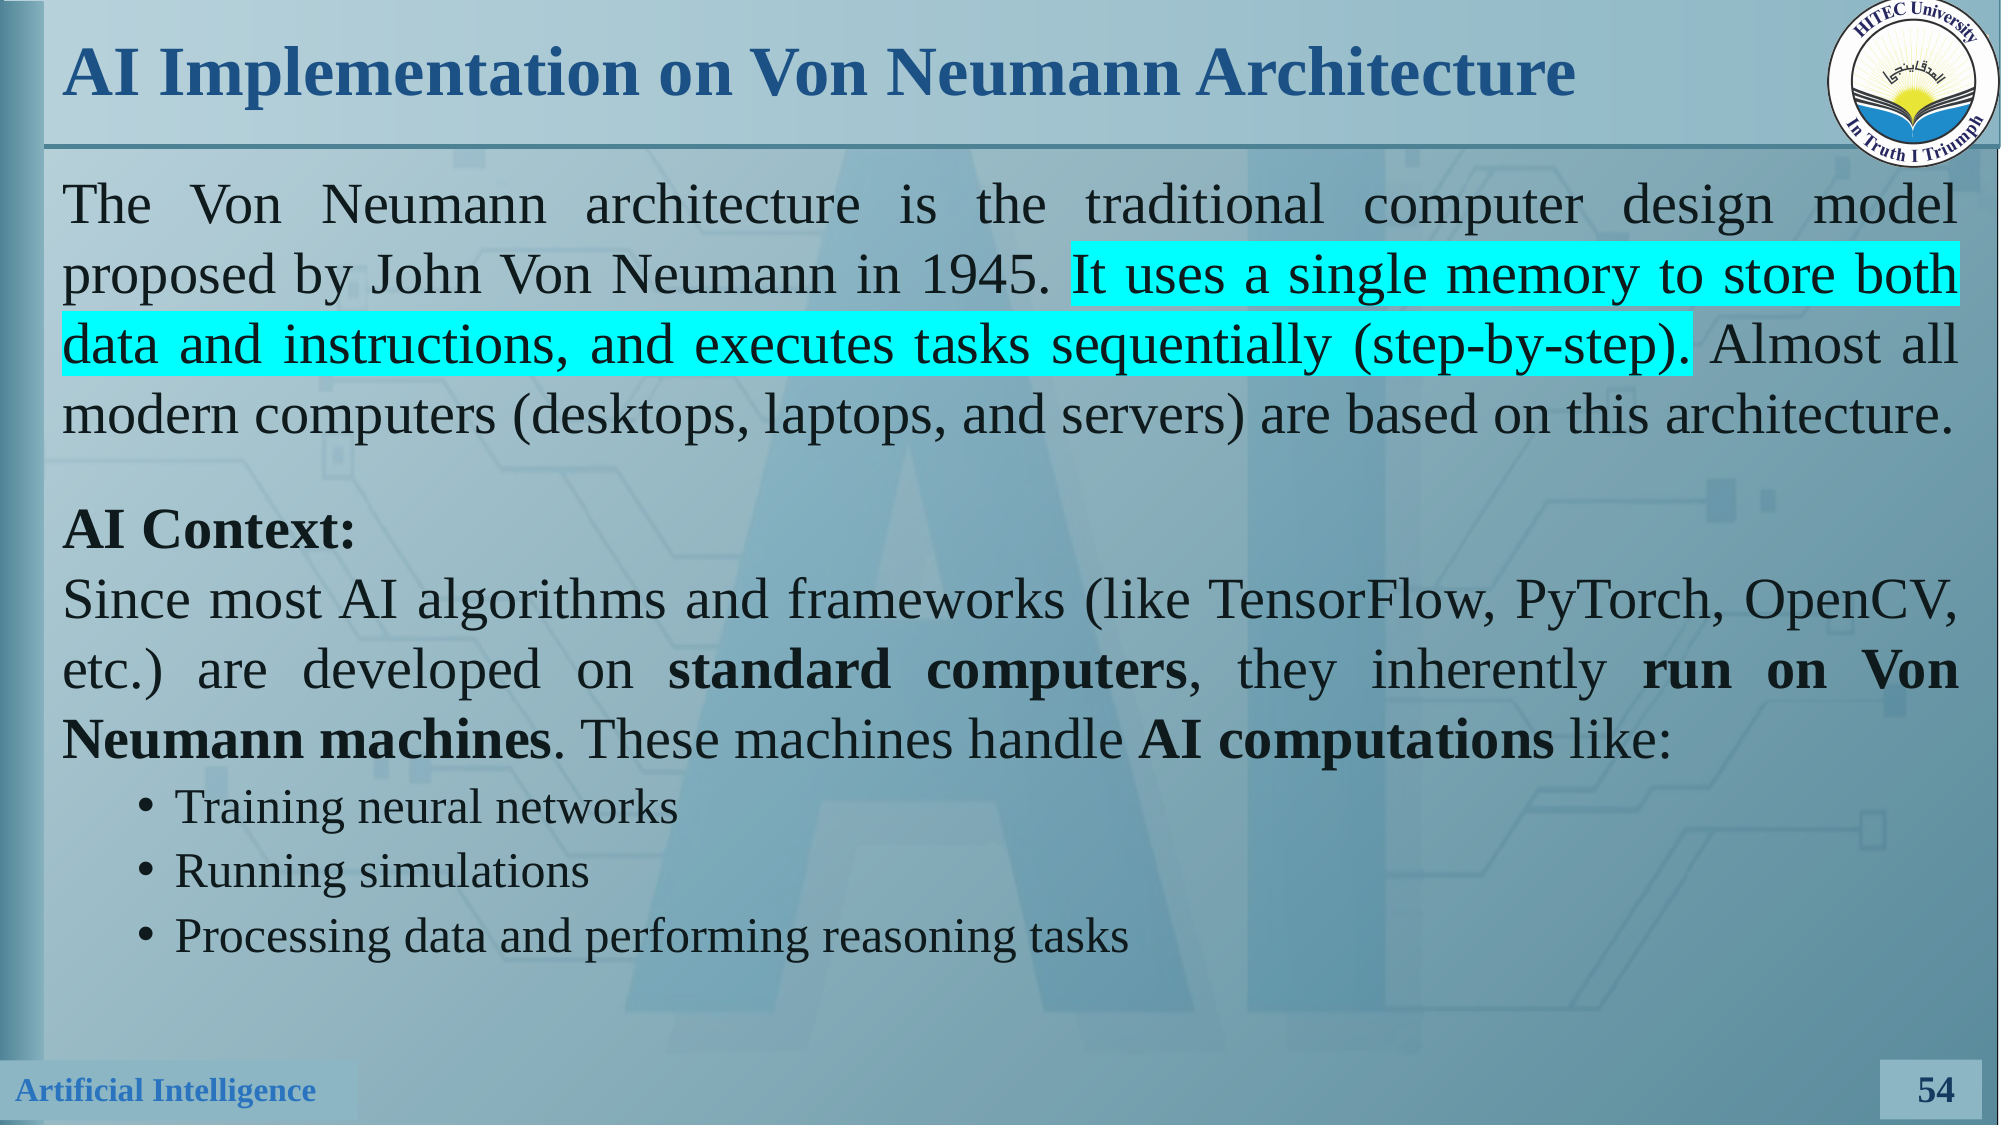

# AI Implementation on Von Neumann Architecture
The Von Neumann architecture is the traditional computer design model proposed by John Von Neumann in 1945. It uses a single memory to store both data and instructions, and executes tasks sequentially (step-by-step). Almost all modern computers (desktops, laptops, and servers) are based on this architecture.

AI Context:
Since most AI algorithms and frameworks (like TensorFlow, PyTorch, OpenCV, etc.) are developed on standard computers, they inherently run on Von Neumann machines. These machines handle AI computations like:
Training neural networks
Running simulations
Processing data and performing reasoning tasks

54